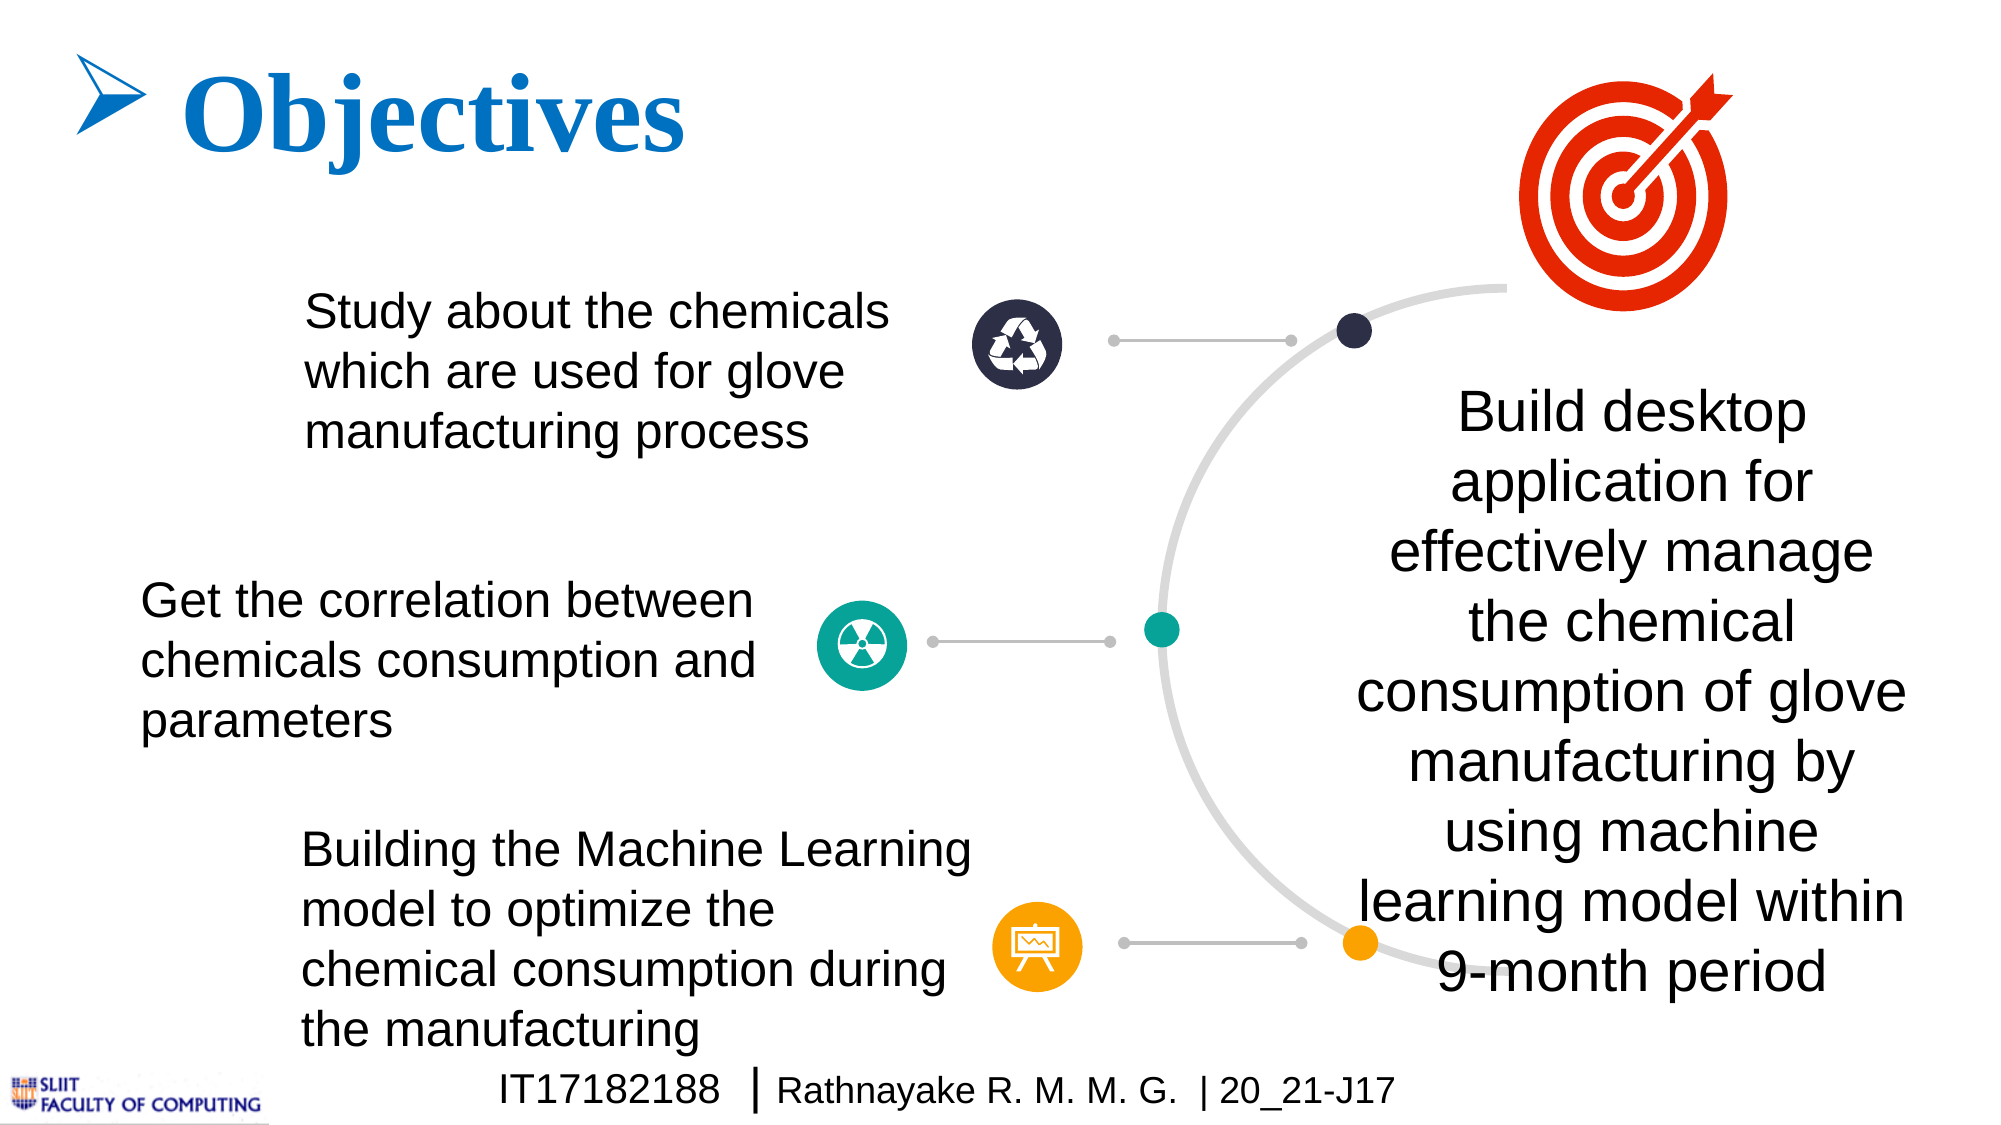

Objectives

Study about the chemicals  which are used for glove manufacturing process

Build desktop application for effectively manage the chemical consumption of glove manufacturing by using machine learning model within 9-month period

Get the correlation between chemicals consumption and parameters

Building the Machine Learning model to optimize the chemical consumption during the manufacturing

IT17182188  | Rathnayake R. M. M. G.  | 20_21-J17